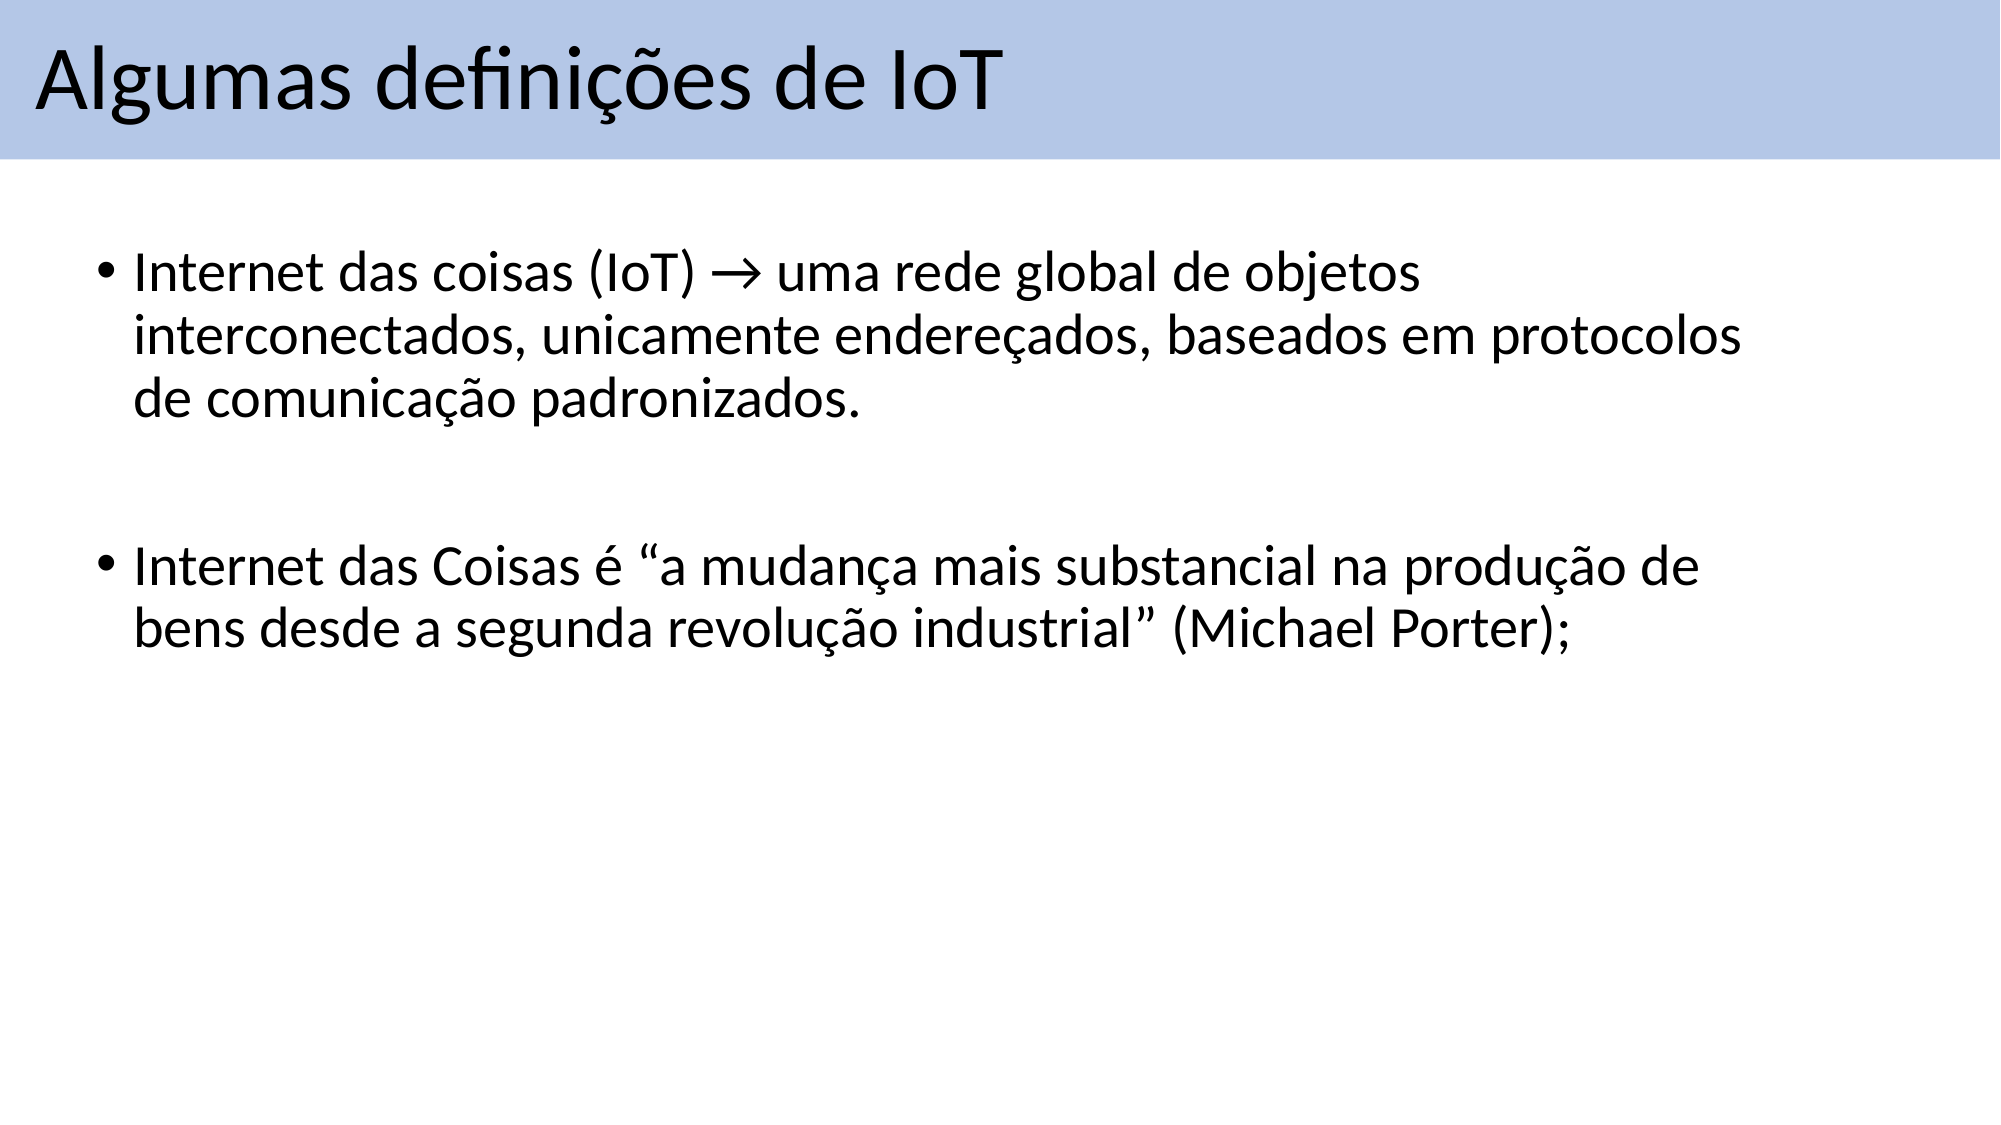

# Algumas definições de IoT
Internet das coisas (IoT) → uma rede global de objetos interconectados, unicamente endereçados, baseados em protocolos de comunicação padronizados.

Internet das Coisas é “a mudança mais substancial na produção de bens desde a segunda revolução industrial” (Michael Porter);